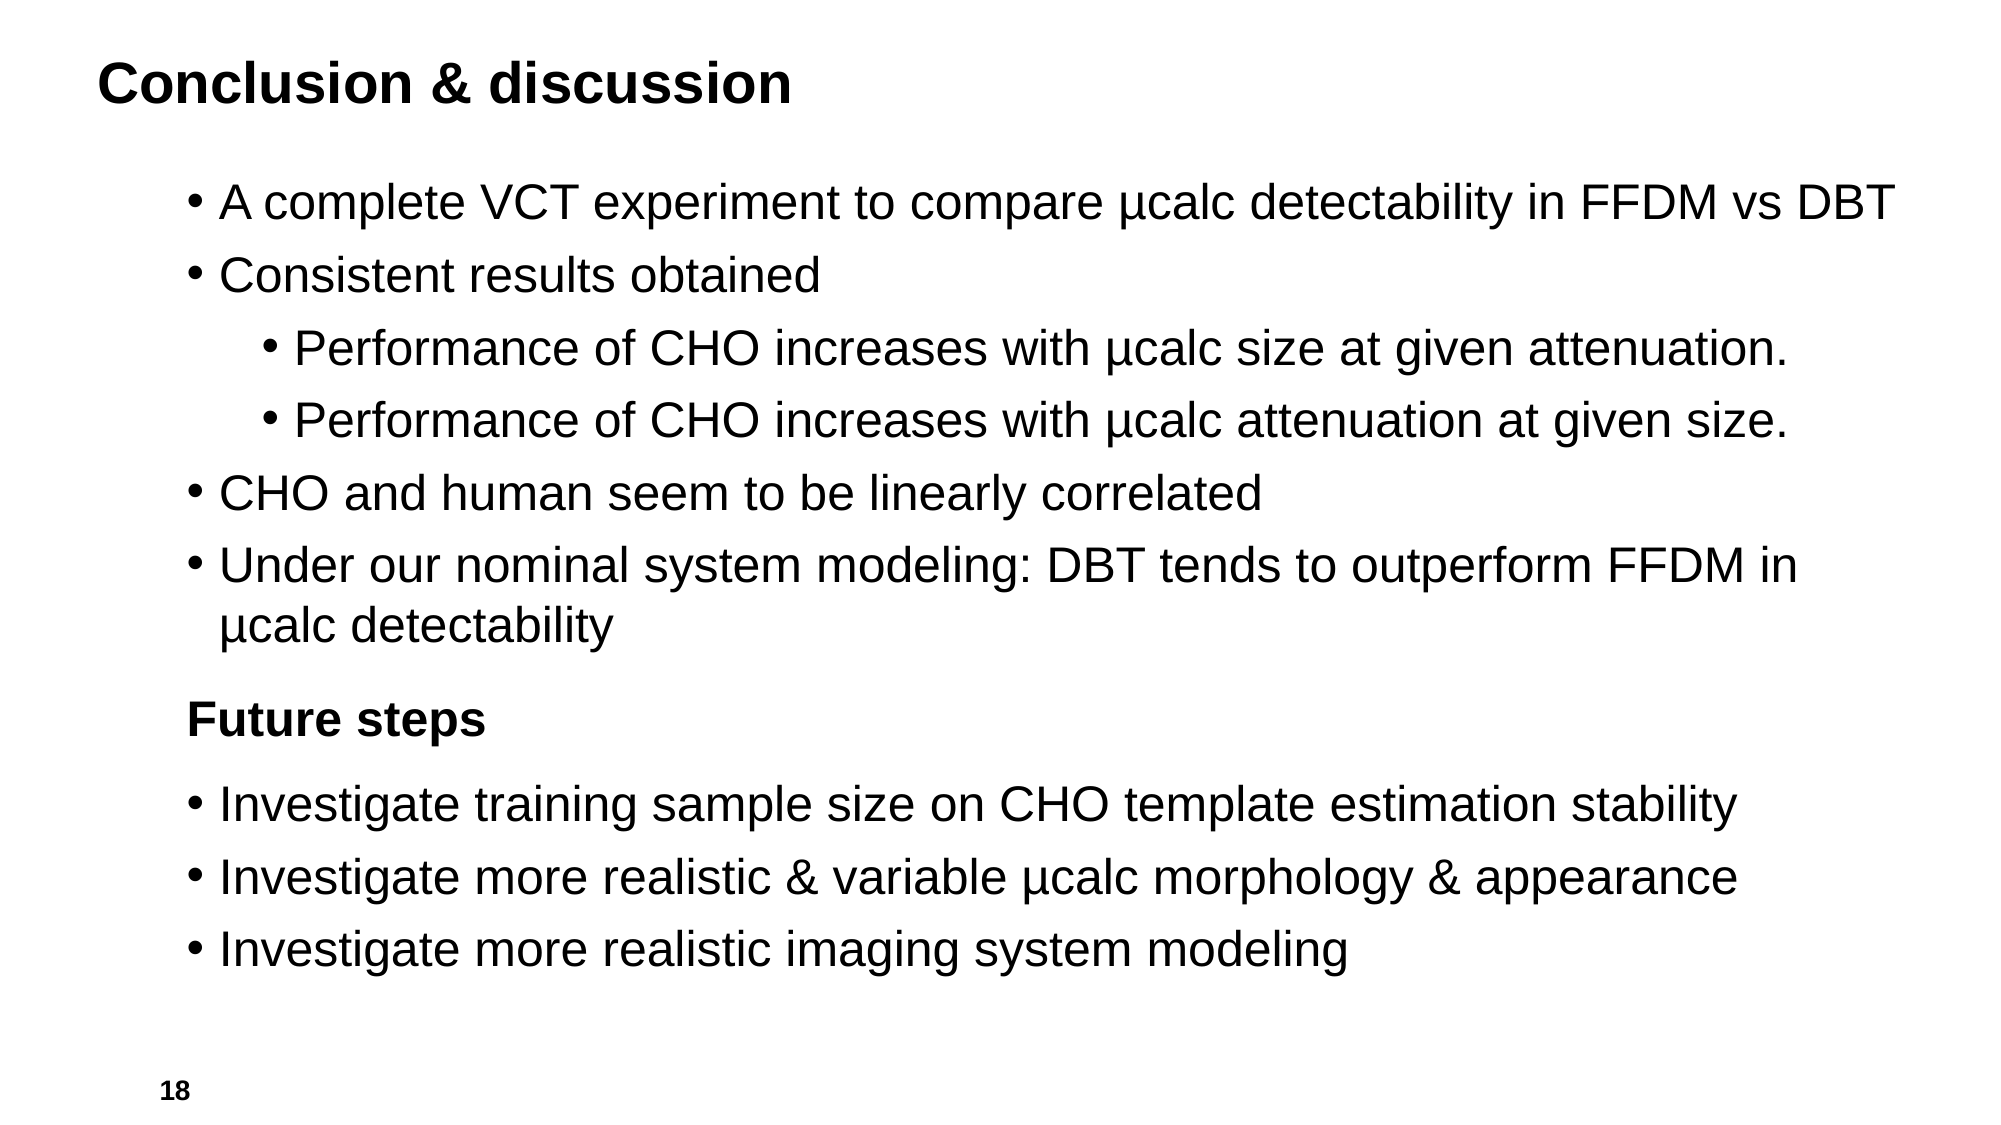

Conclusion & discussion
A complete VCT experiment to compare µcalc detectability in FFDM vs DBT
Consistent results obtained
Performance of CHO increases with µcalc size at given attenuation.
Performance of CHO increases with µcalc attenuation at given size.
CHO and human seem to be linearly correlated
Under our nominal system modeling: DBT tends to outperform FFDM in µcalc detectability
Future steps
Investigate training sample size on CHO template estimation stability
Investigate more realistic & variable µcalc morphology & appearance
Investigate more realistic imaging system modeling
18